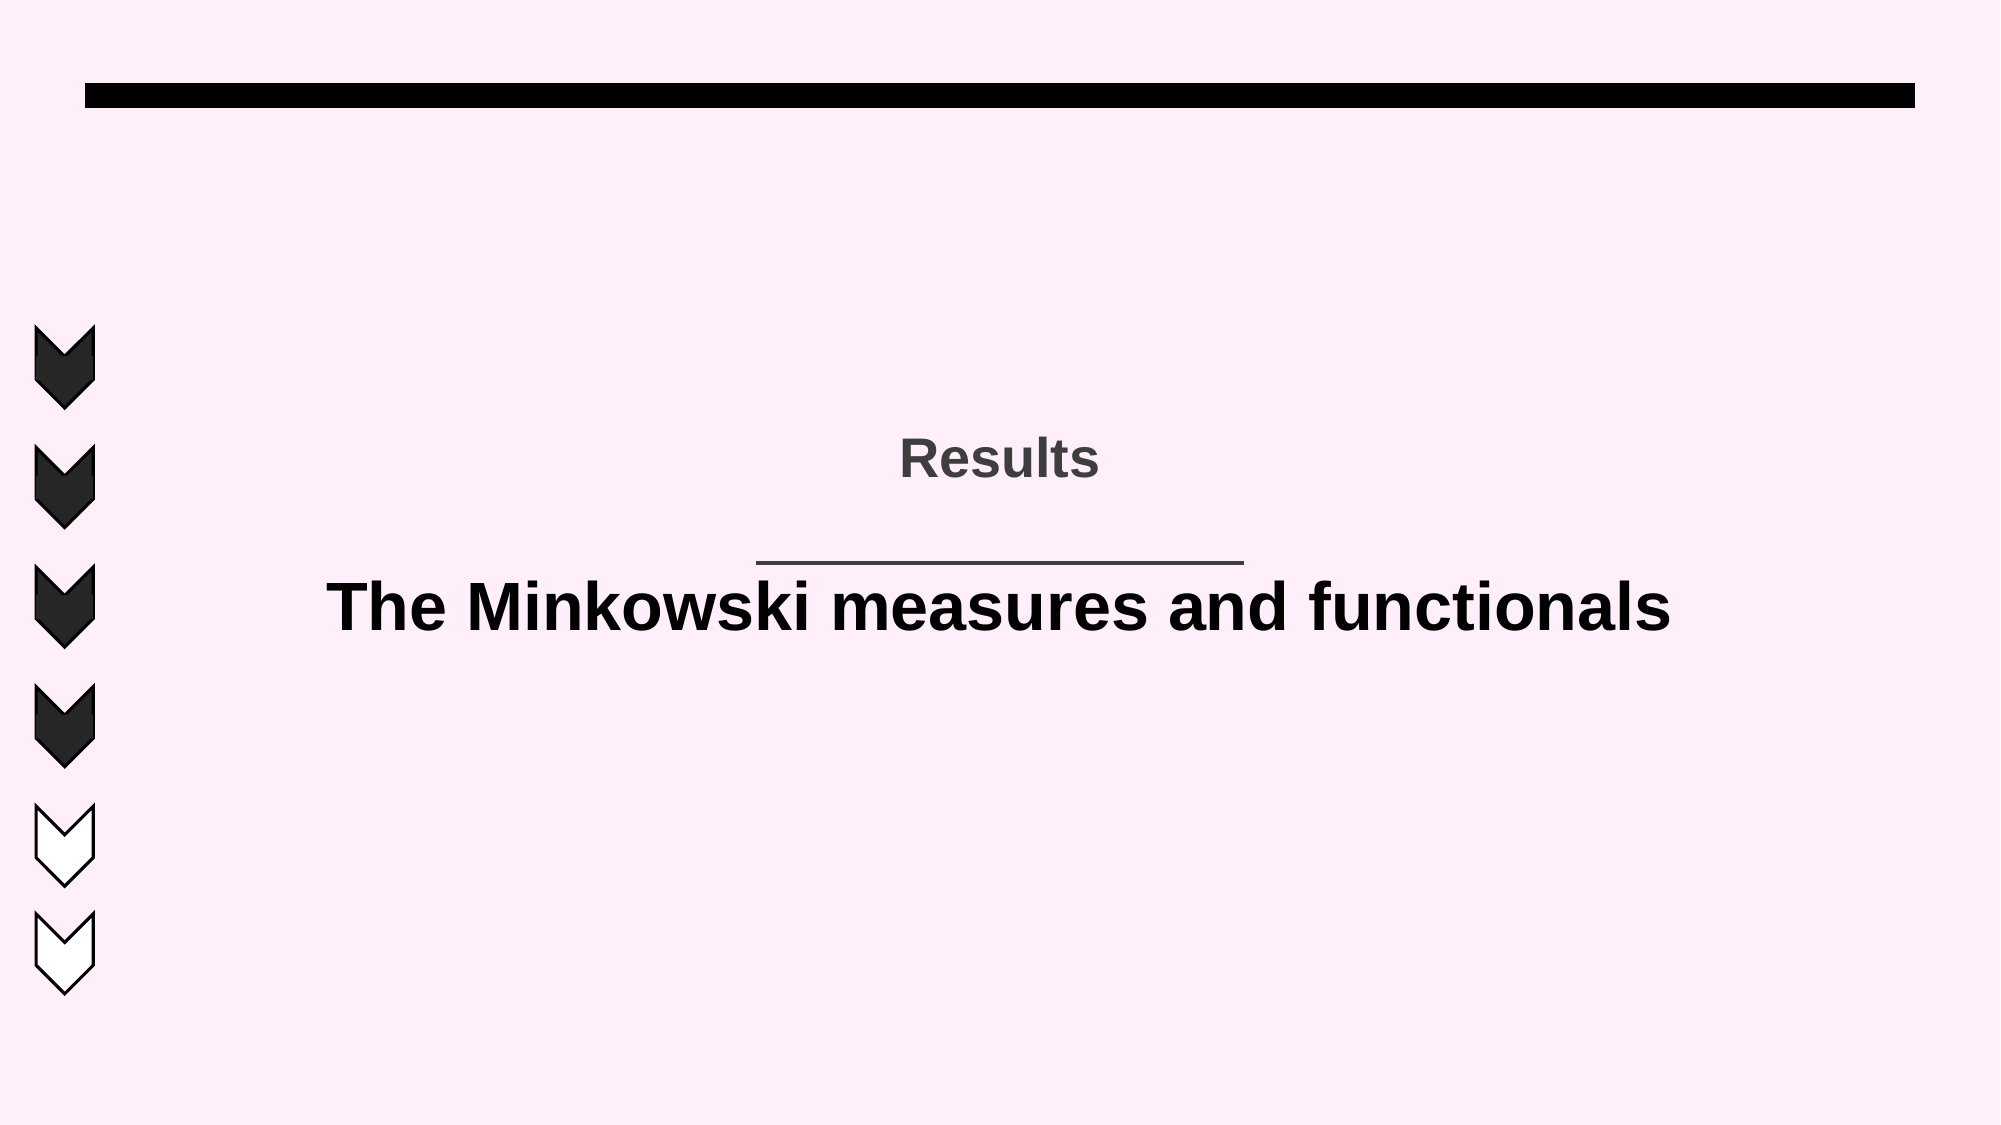

# Results The Minkowski measures and functionals